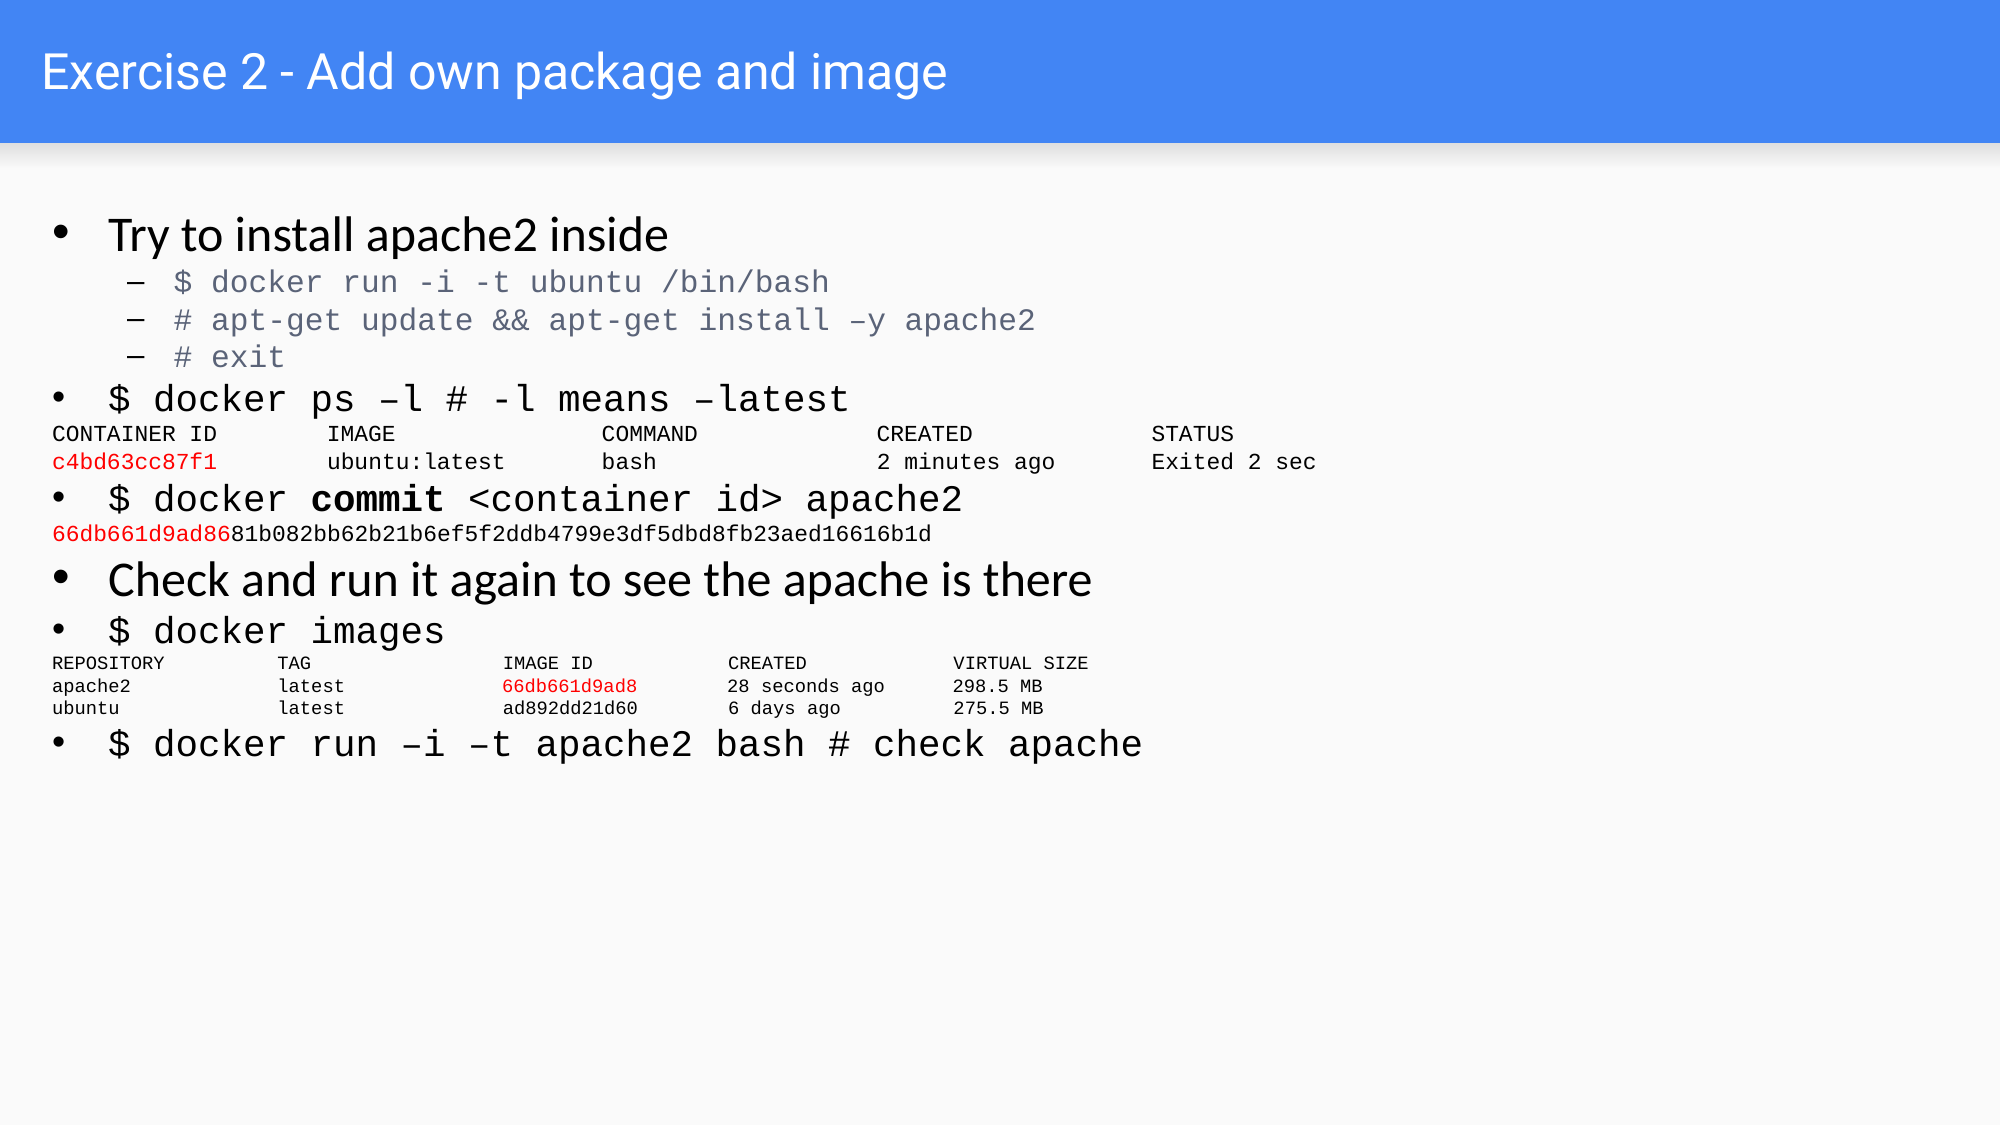

# Exercise 2 - Add own package and image
Try to install apache2 inside
$ docker run -i -t ubuntu /bin/bash
# apt-get update && apt-get install –y apache2
# exit
$ docker ps –l # -l means –latest
CONTAINER ID        IMAGE               COMMAND             CREATED             STATUS
c4bd63cc87f1        ubuntu:latest       bash                2 minutes ago       Exited 2 sec
$ docker commit <container id> apache2
66db661d9ad8681b082bb62b21b6ef5f2ddb4799e3df5dbd8fb23aed16616b1d
Check and run it again to see the apache is there
$ docker images
REPOSITORY          TAG                 IMAGE ID            CREATED             VIRTUAL SIZE
apache2             latest              66db661d9ad8        28 seconds ago      298.5 MB
ubuntu              latest              ad892dd21d60        6 days ago          275.5 MB
$ docker run –i –t apache2 bash # check apache